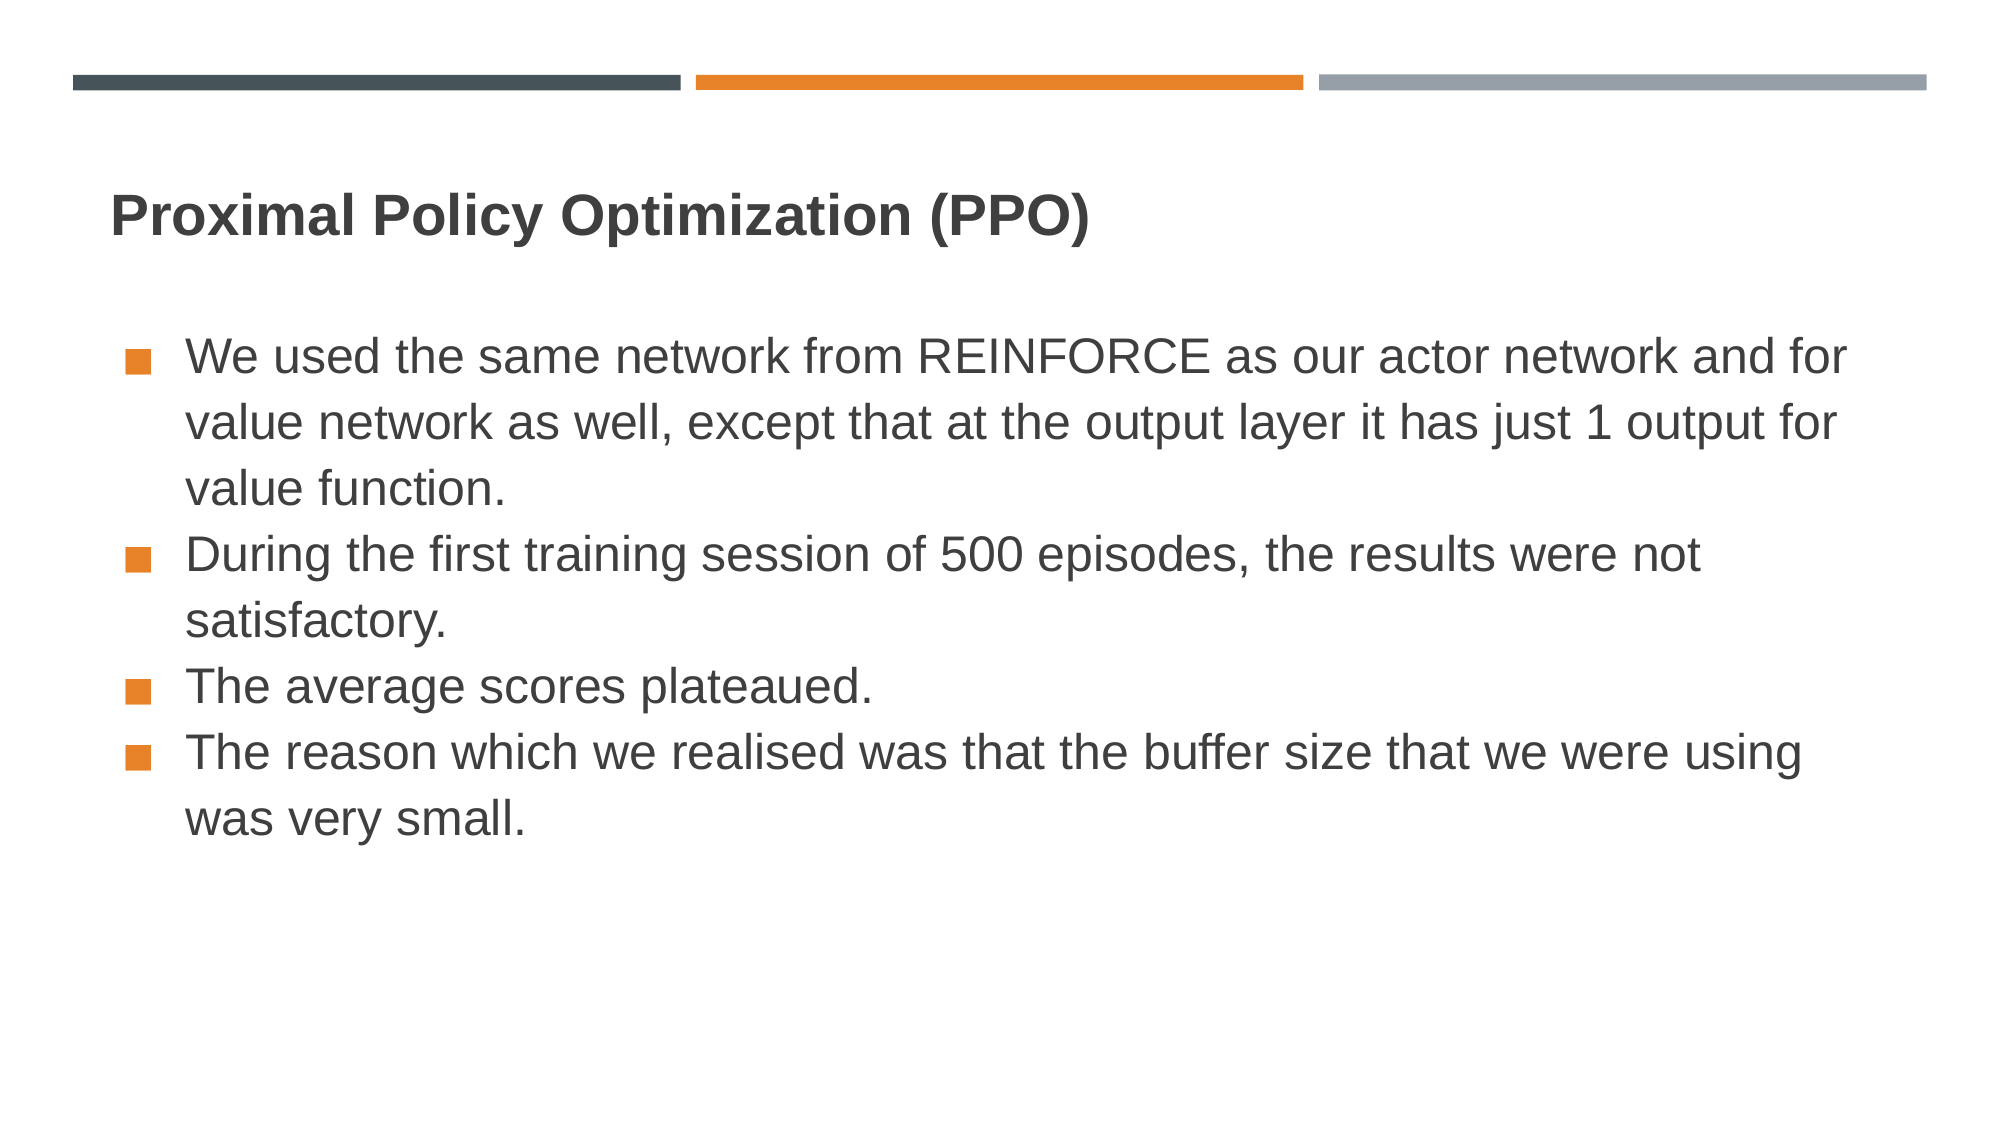

# Proximal Policy Optimization (PPO)
We used the same network from REINFORCE as our actor network and for value network as well, except that at the output layer it has just 1 output for value function.
During the first training session of 500 episodes, the results were not satisfactory.
The average scores plateaued.
The reason which we realised was that the buffer size that we were using was very small.